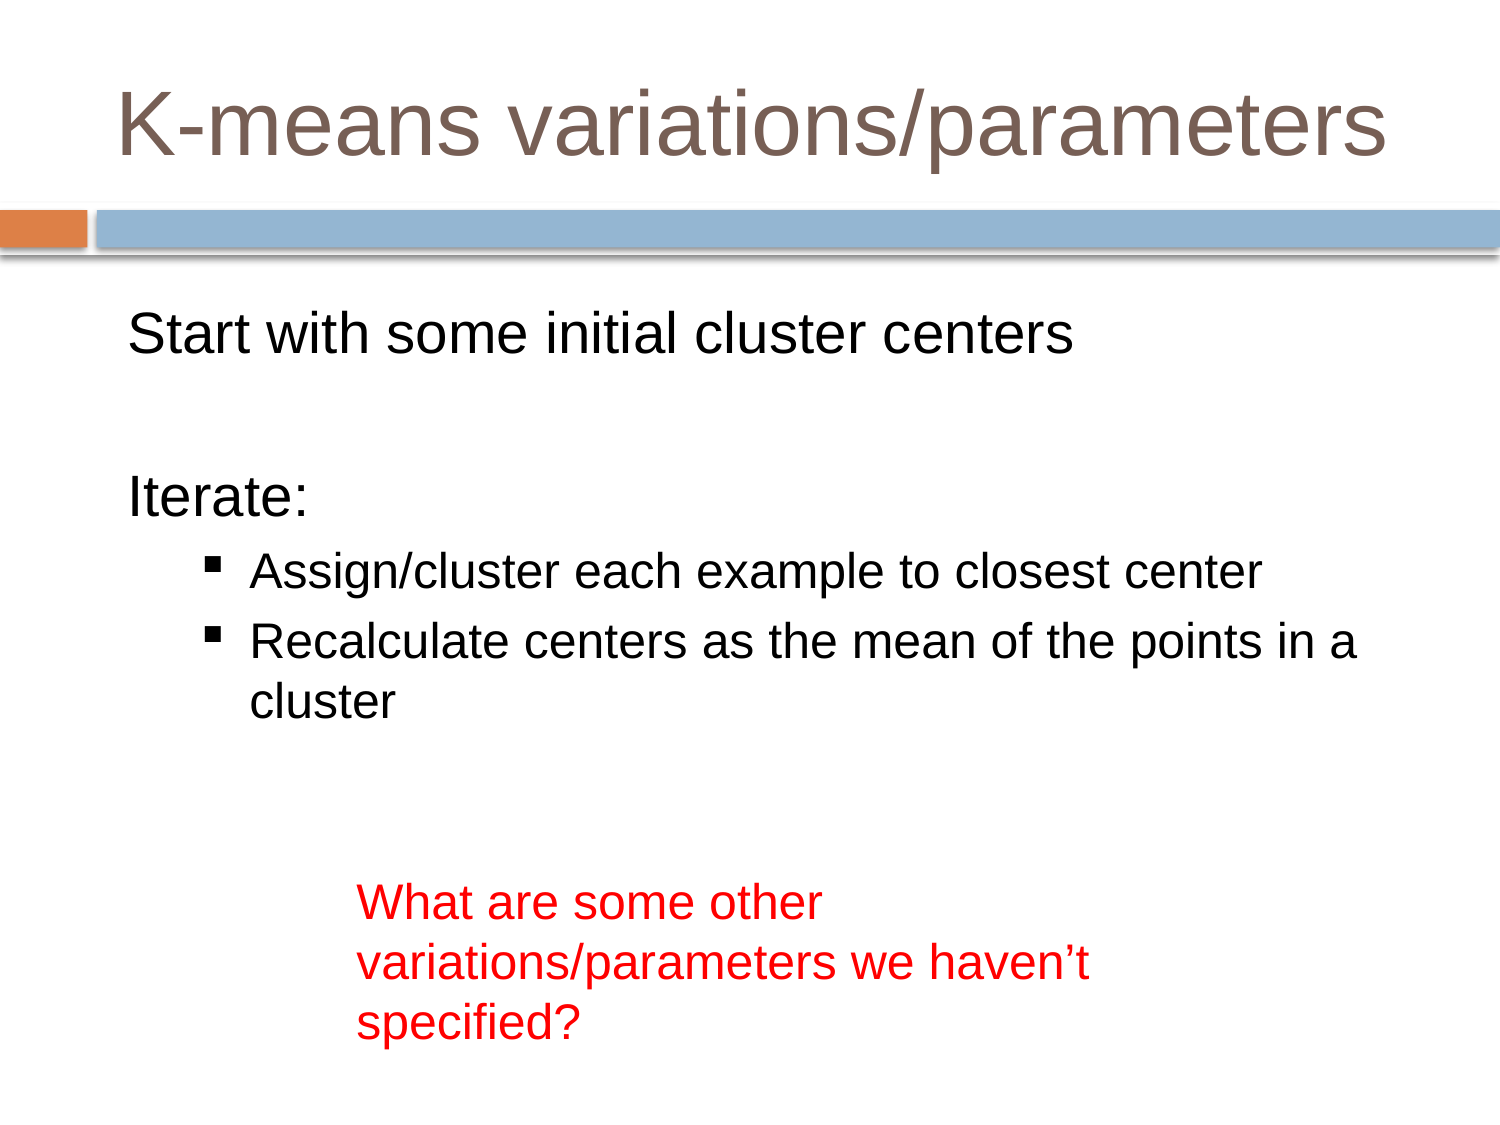

# K-means variations/parameters
Start with some initial cluster centers

Iterate:
Assign/cluster each example to closest center
Recalculate centers as the mean of the points in a cluster
What are some other variations/parameters we haven’t specified?